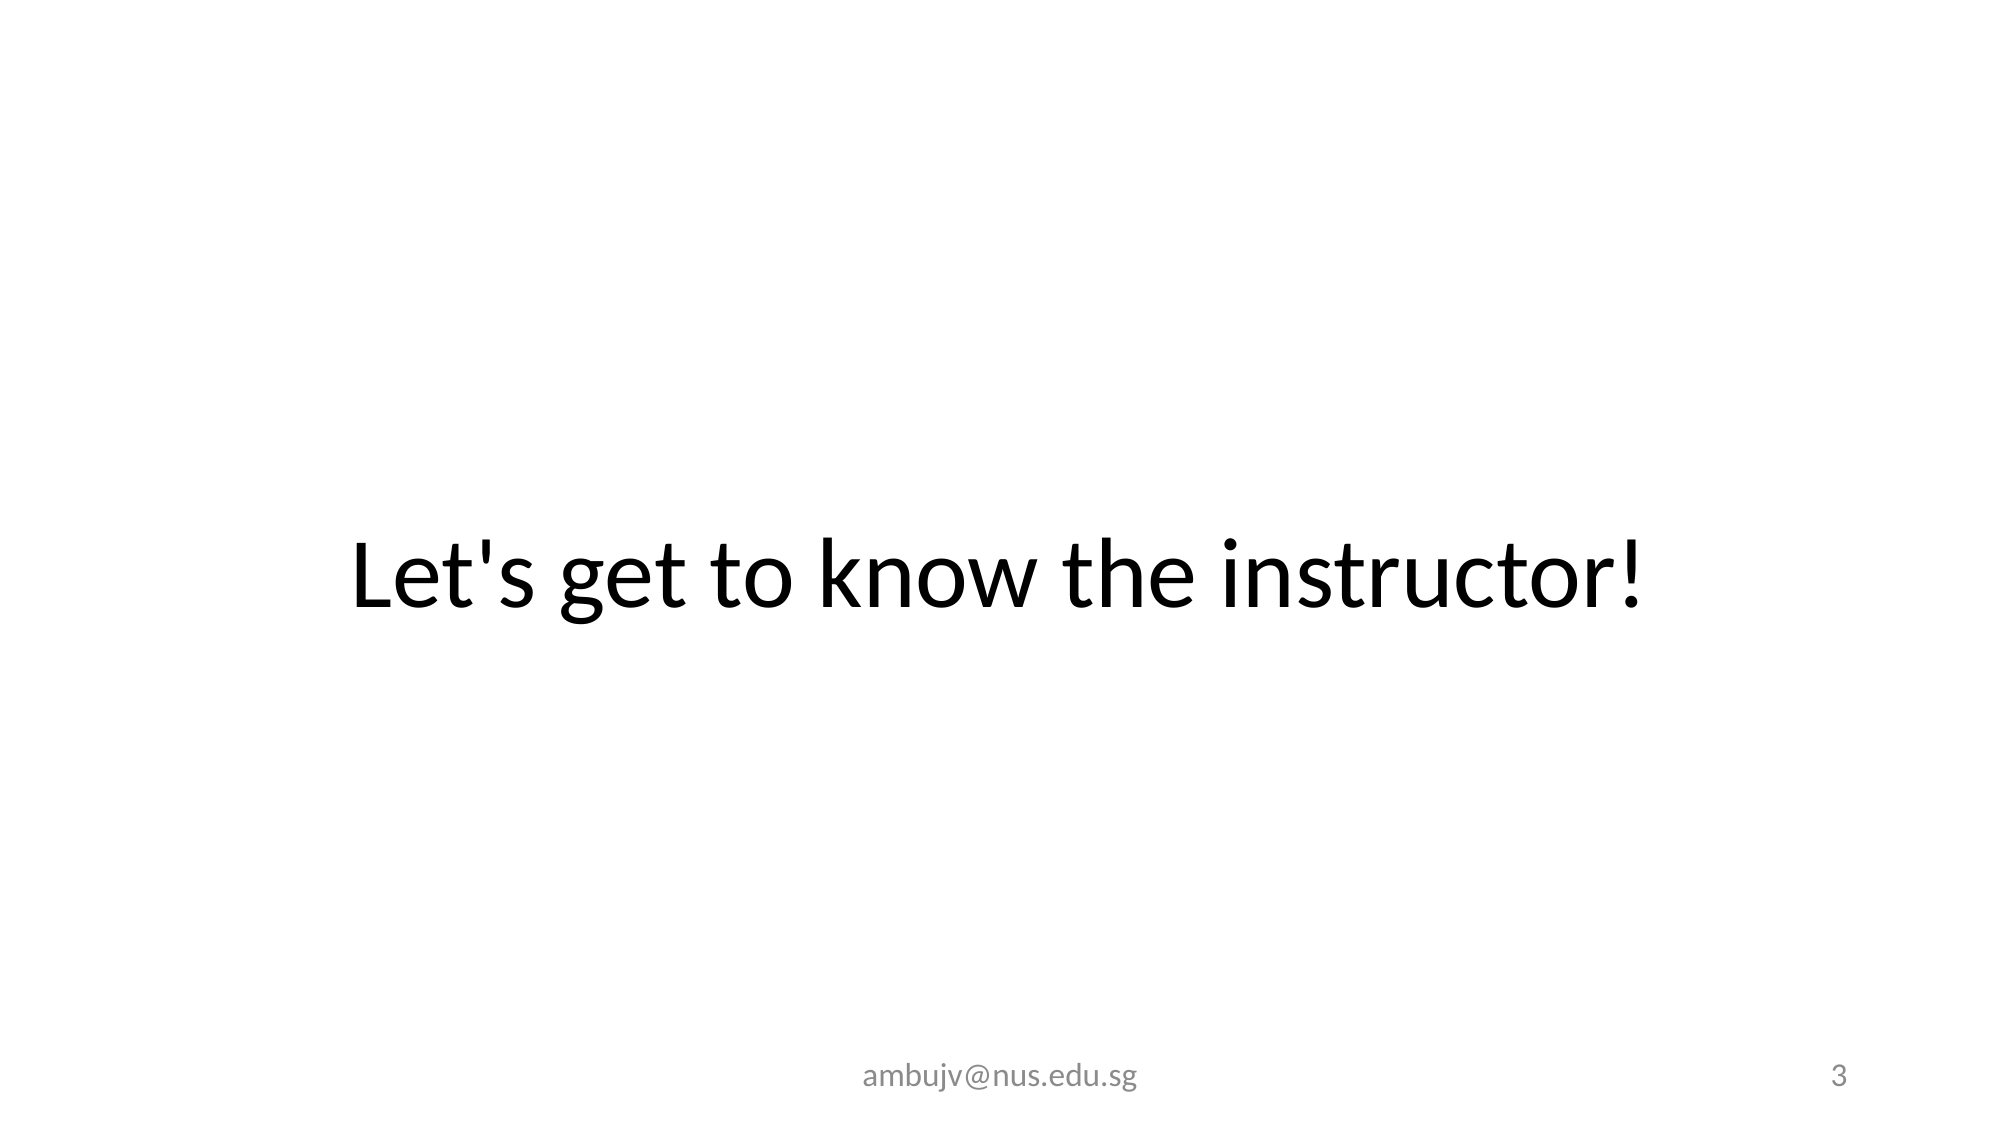

Let's get to know the instructor!

ambujv@nus.edu.sg
3